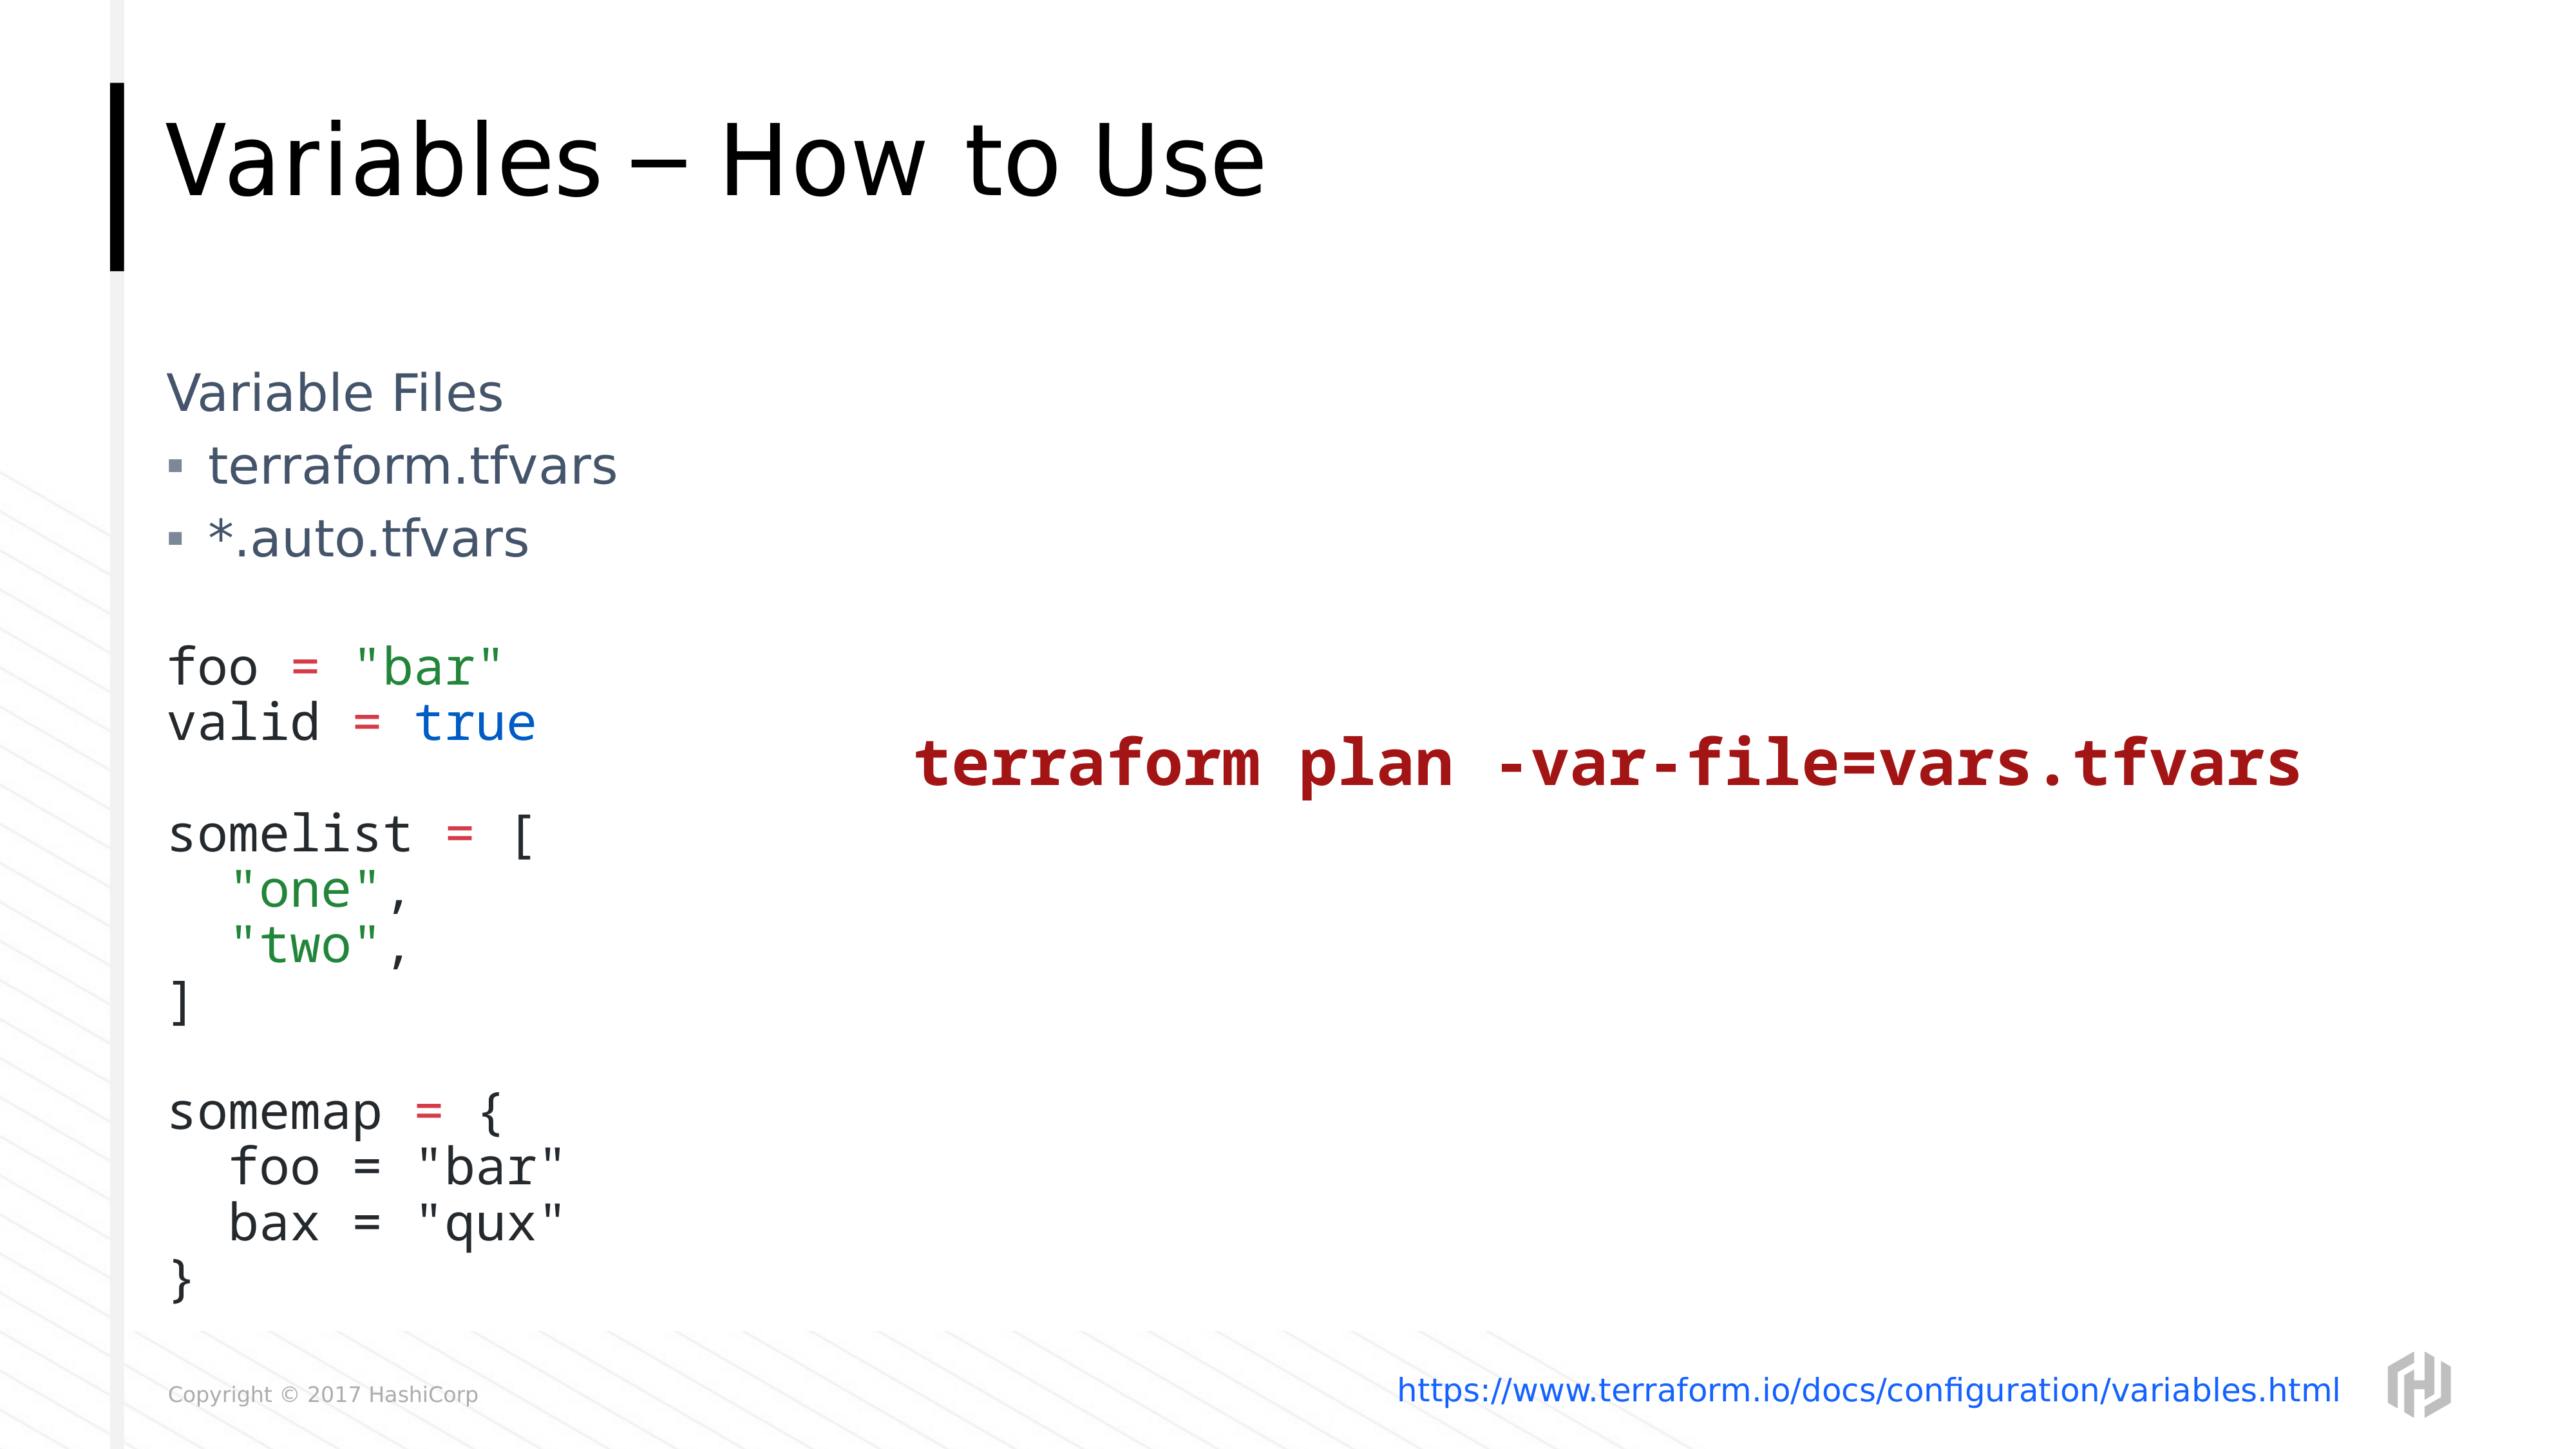

# Variables – How to Use
Variable Files
terraform.tfvars
*.auto.tfvars

foo = "bar"
valid = true

somelist = [
  "one",
  "two",
]

somemap = {
  foo = "bar"
  bax = "qux"
}

terraform plan -var-file=vars.tfvars
https://www.terraform.io/docs/configuration/variables.html